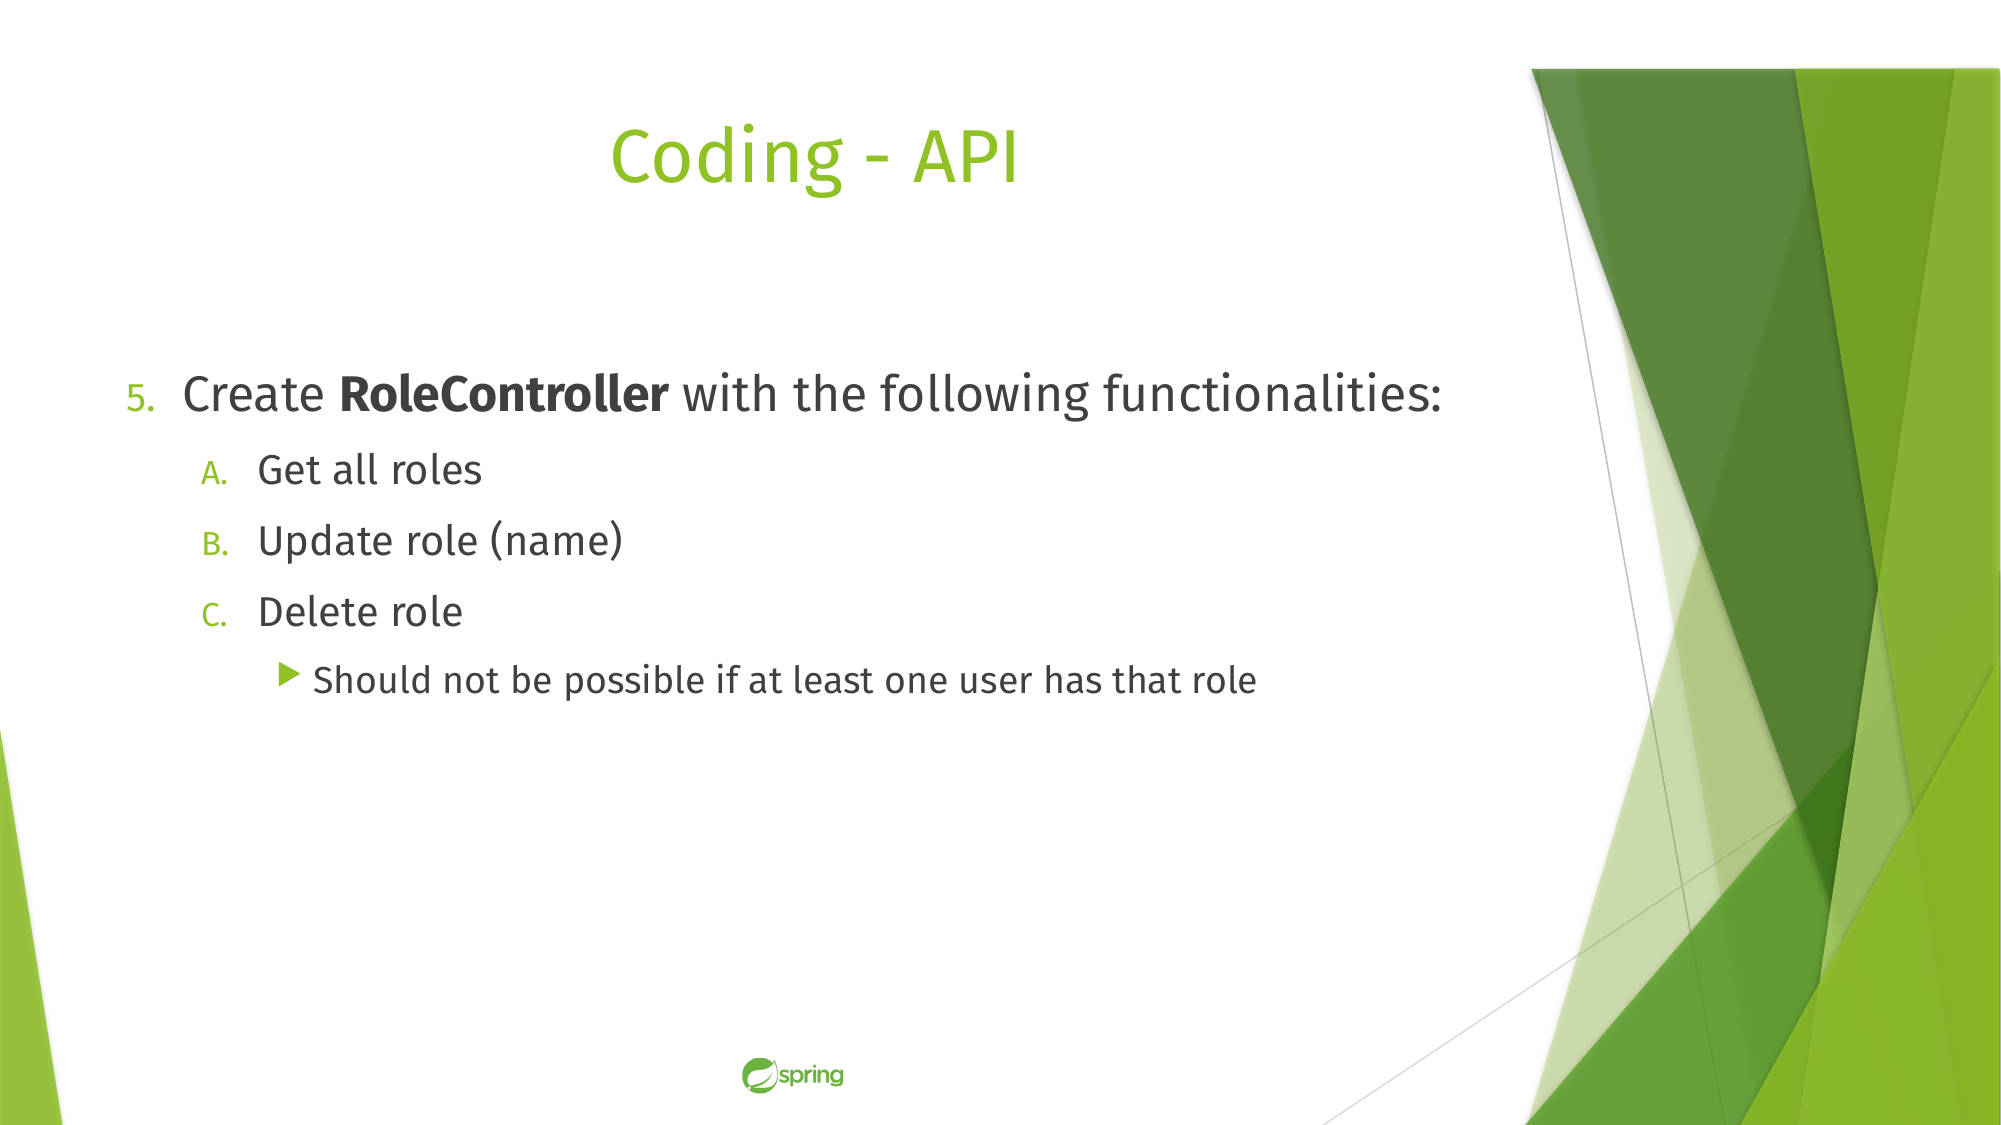

# Coding - API
Create RoleController with the following functionalities:
Get all roles
Update role (name)
Delete role
Should not be possible if at least one user has that role